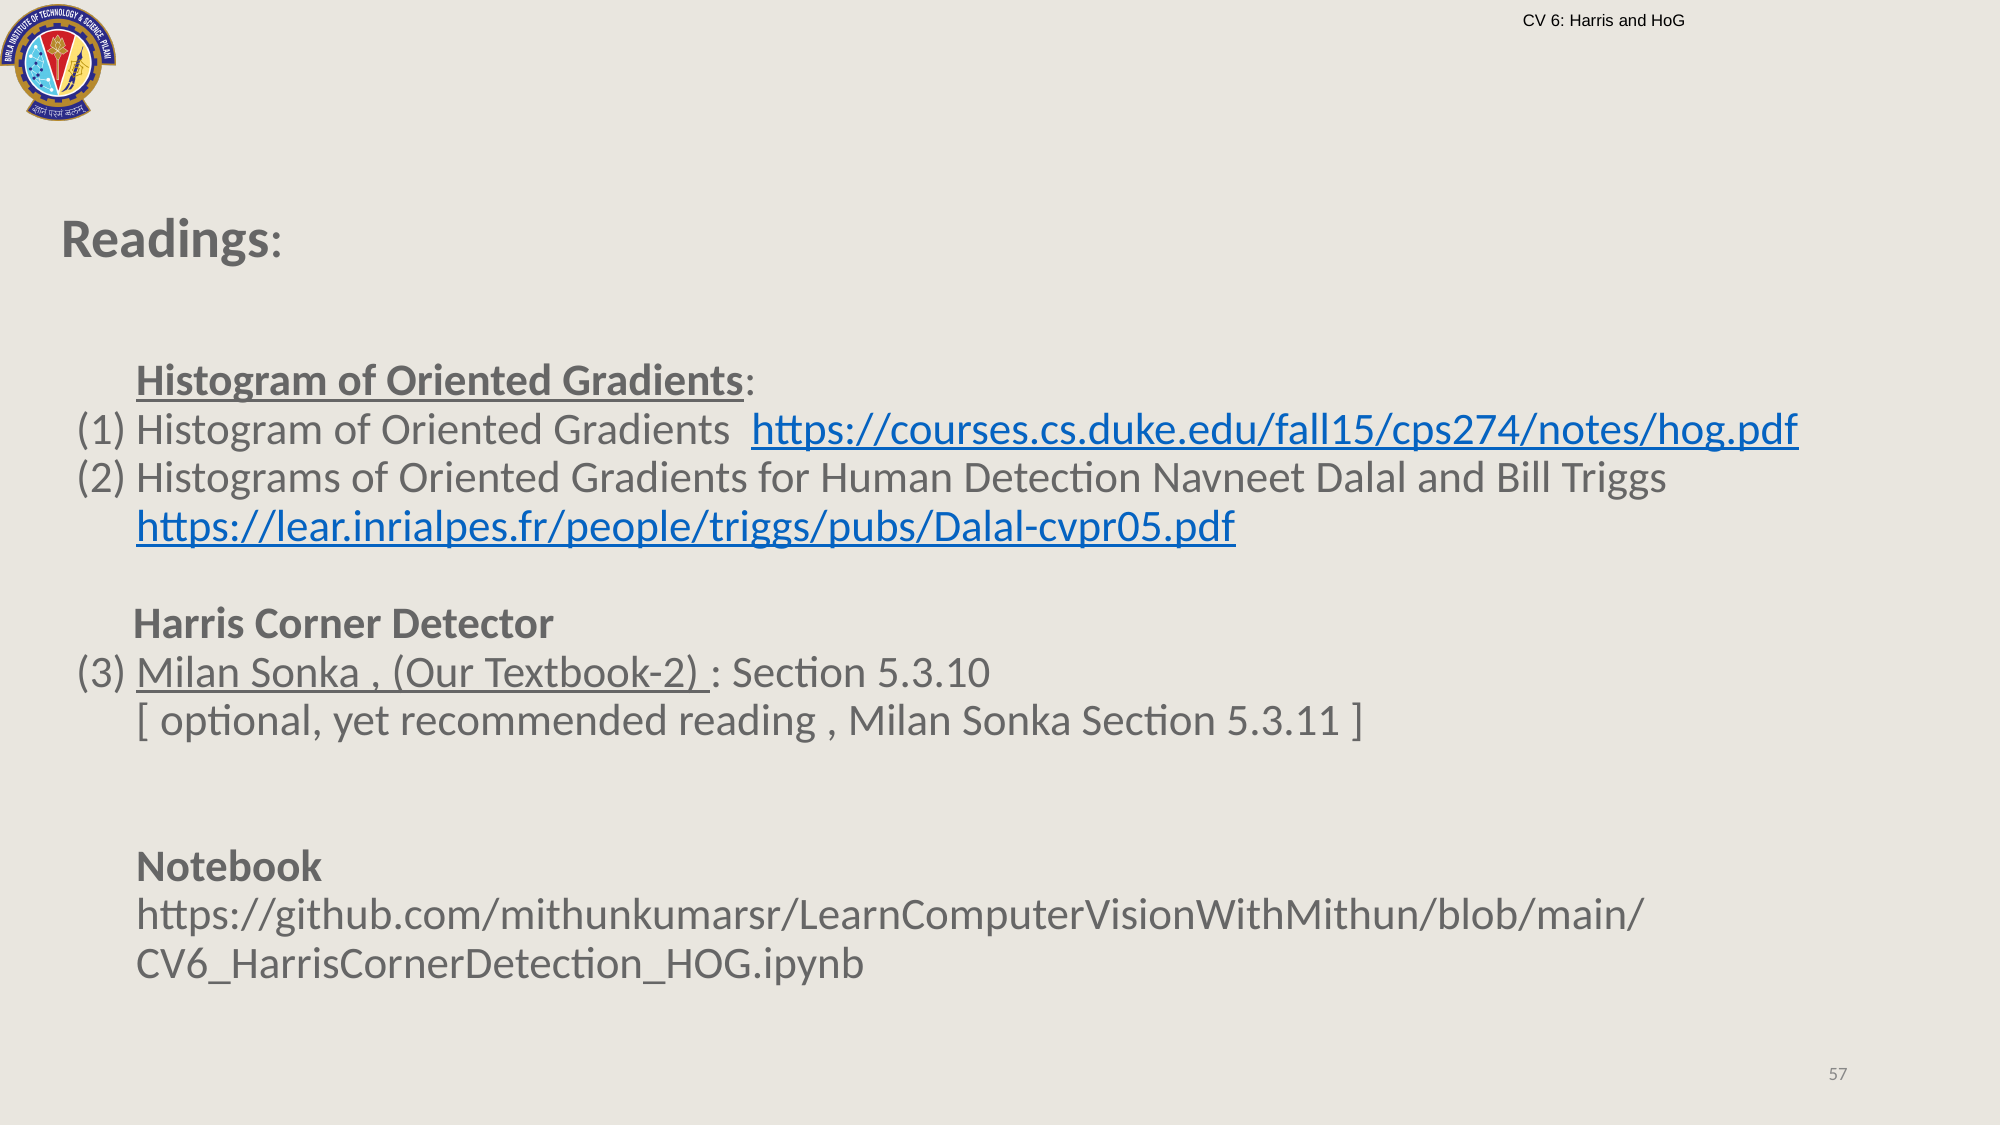

Readings:

Histogram of Oriented Gradients:
Histogram of Oriented Gradients  https://courses.cs.duke.edu/fall15/cps274/notes/hog.pdf
Histograms of Oriented Gradients for Human Detection Navneet Dalal and Bill Triggs https://lear.inrialpes.fr/people/triggs/pubs/Dalal-cvpr05.pdf

       Harris Corner Detector
Milan Sonka , (Our Textbook-2) : Section 5.3.10
[ optional, yet recommended reading , Milan Sonka Section 5.3.11 ]

Notebook
https://github.com/mithunkumarsr/LearnComputerVisionWithMithun/blob/main/CV6_HarrisCornerDetection_HOG.ipynb

57